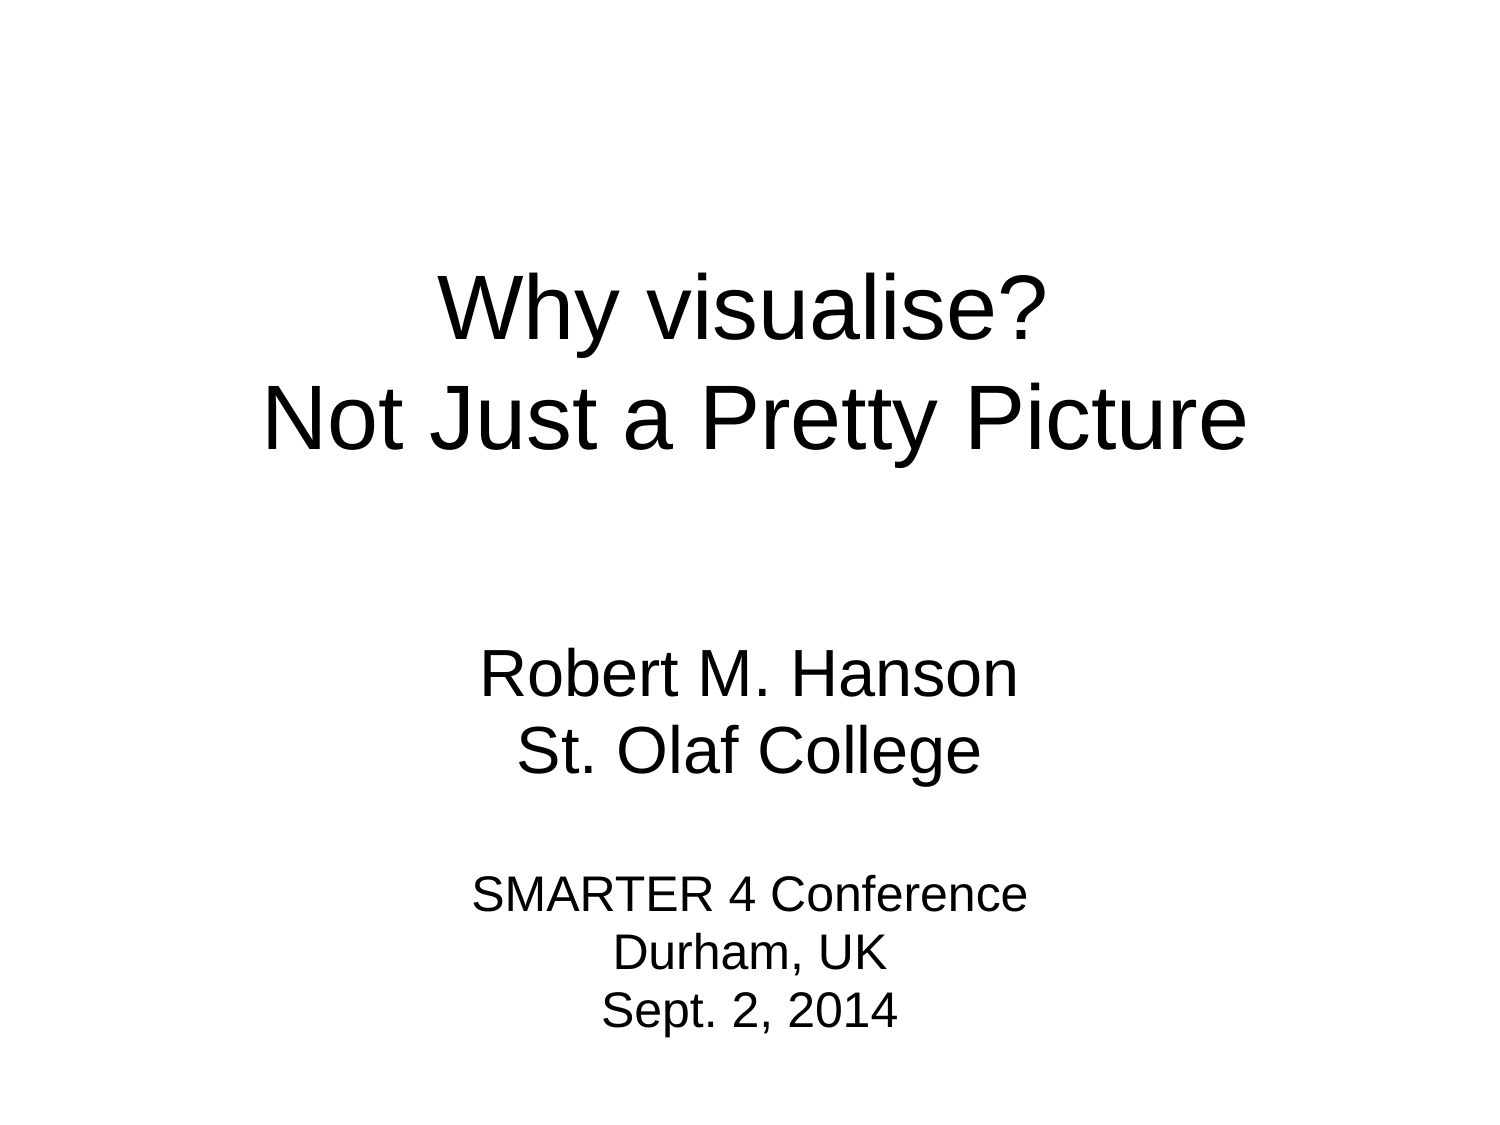

# Why visualise? Not Just a Pretty Picture
Robert M. Hanson
St. Olaf College

SMARTER 4 Conference
Durham, UK
Sept. 2, 2014